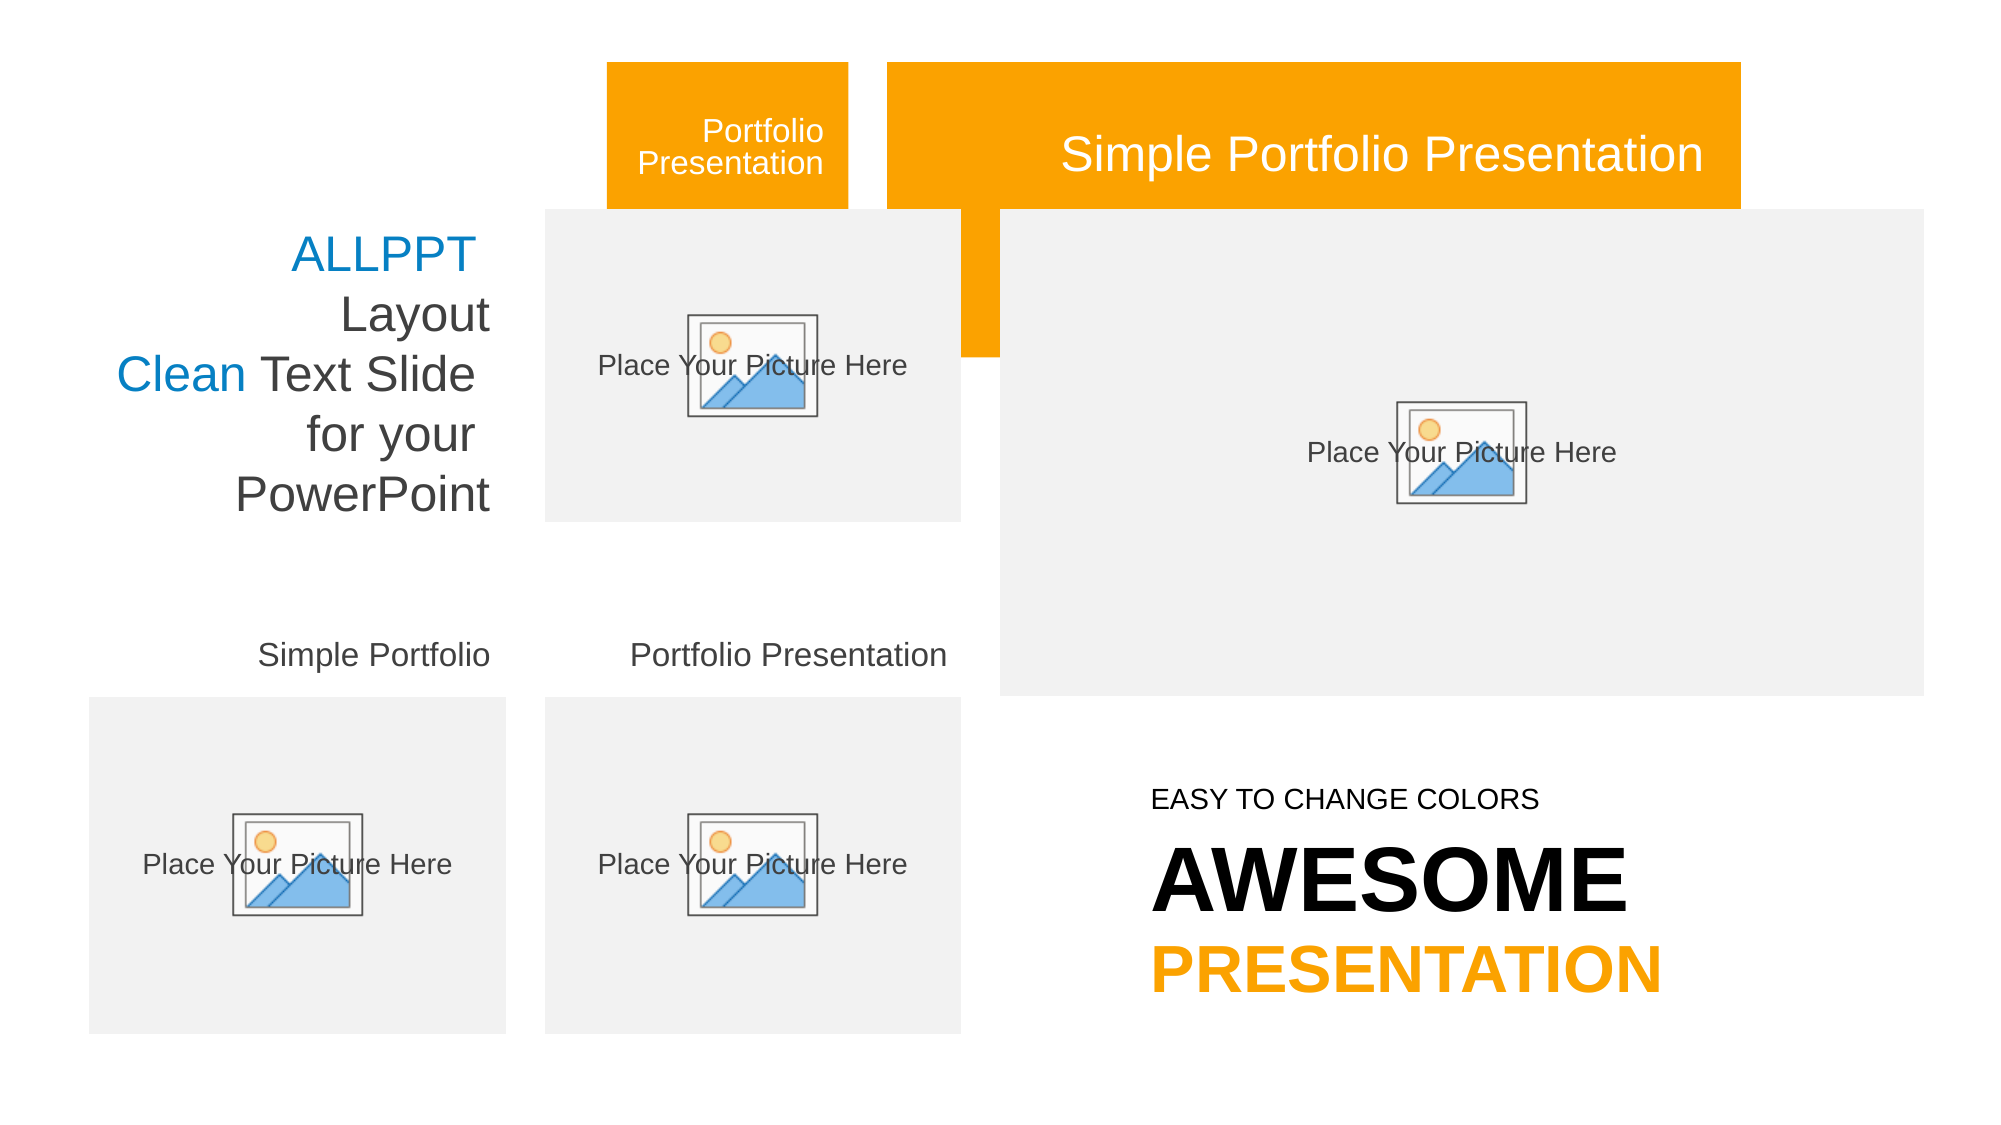

Portfolio Presentation
Simple Portfolio Presentation

ALLPPT
Layout
Clean Text Slide
for your
PowerPoint
Simple Portfolio
Portfolio Presentation

EASY TO CHANGE COLORS
AWESOME
PRESENTATION